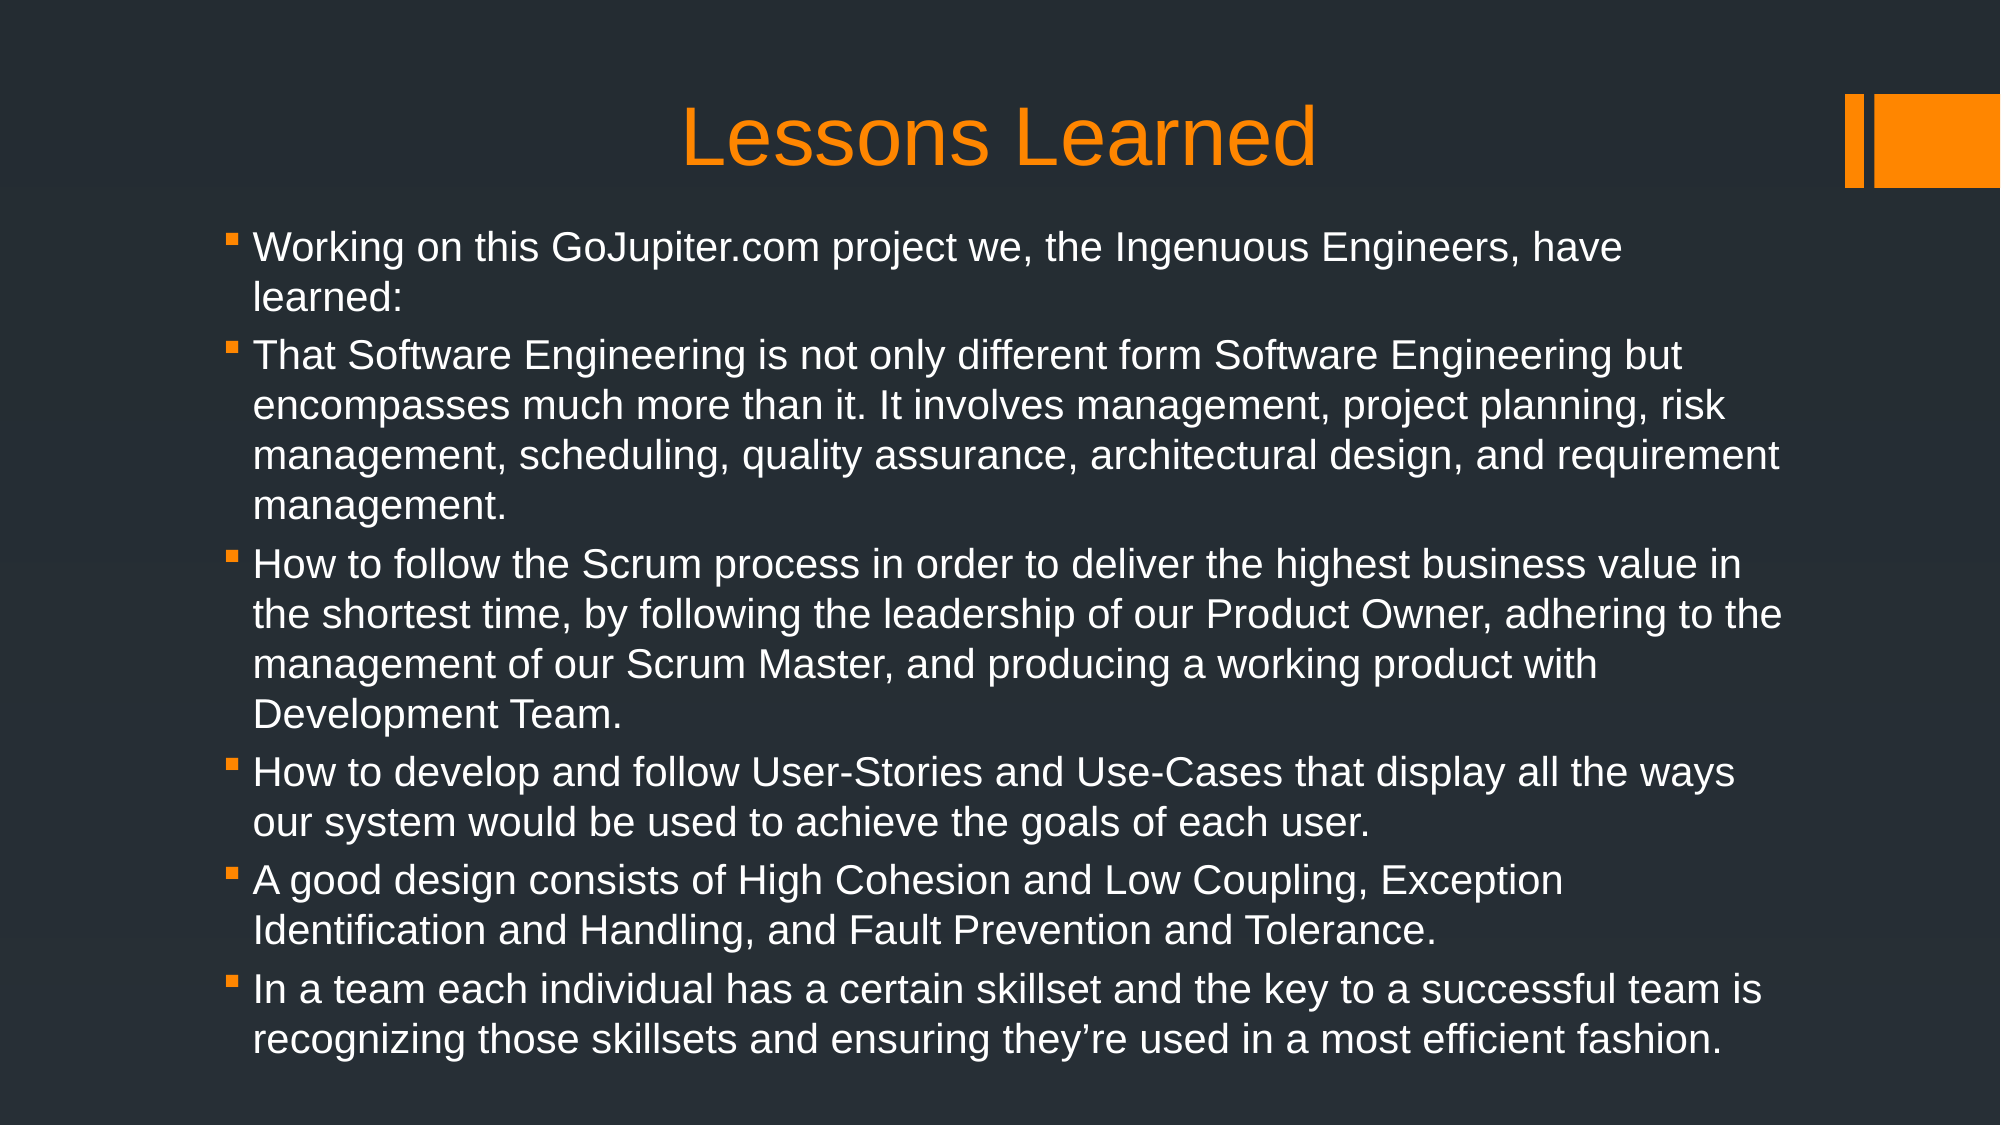

# Lessons Learned
Working on this GoJupiter.com project we, the Ingenuous Engineers, have learned:
That Software Engineering is not only different form Software Engineering but encompasses much more than it. It involves management, project planning, risk management, scheduling, quality assurance, architectural design, and requirement management.
How to follow the Scrum process in order to deliver the highest business value in the shortest time, by following the leadership of our Product Owner, adhering to the management of our Scrum Master, and producing a working product with Development Team.
How to develop and follow User-Stories and Use-Cases that display all the ways our system would be used to achieve the goals of each user.
A good design consists of High Cohesion and Low Coupling, Exception Identification and Handling, and Fault Prevention and Tolerance.
In a team each individual has a certain skillset and the key to a successful team is recognizing those skillsets and ensuring they’re used in a most efficient fashion.